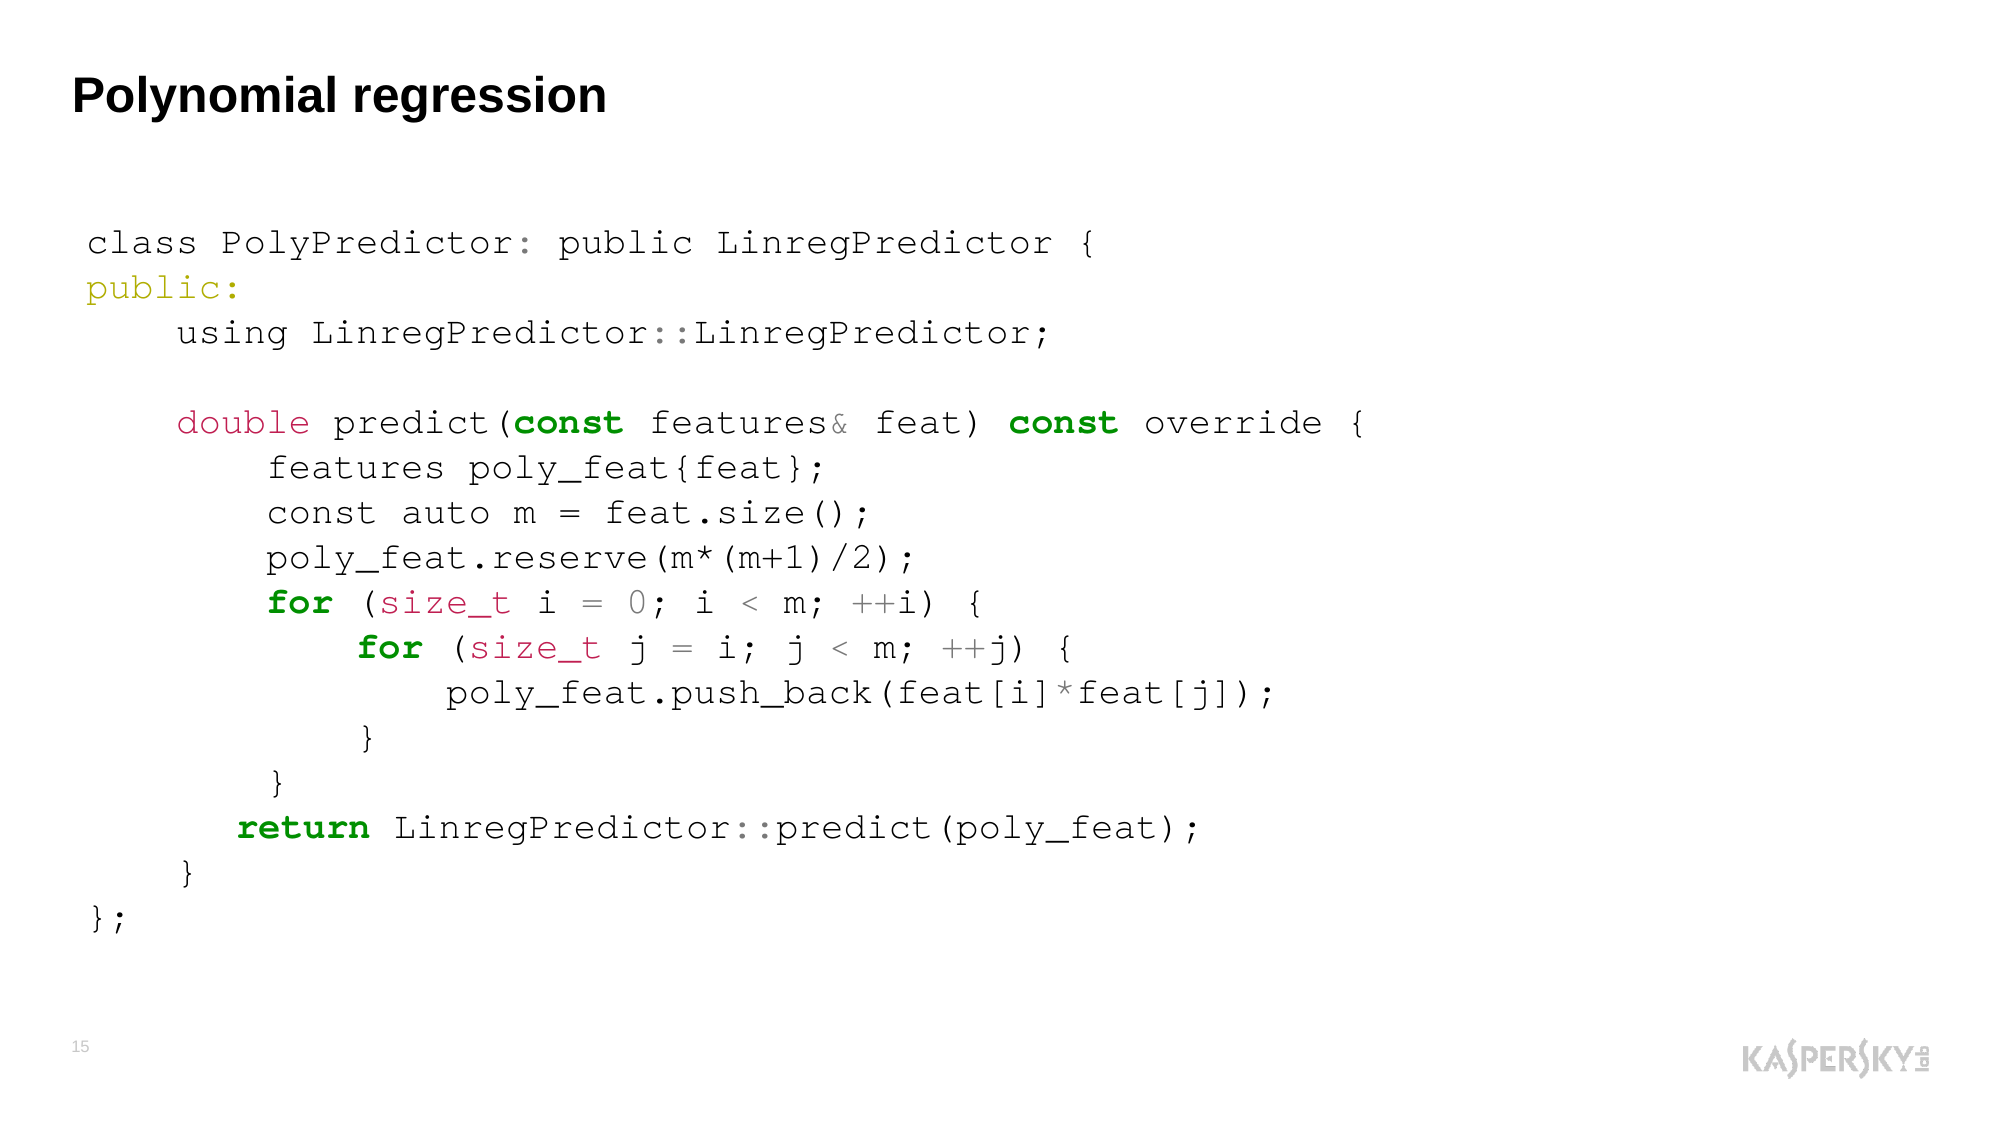

# Polynomial regression
class PolyPredictor: public LinregPredictor {
public:
    using LinregPredictor::LinregPredictor;

    double predict(const features& feat) const override {
        features poly_feat{feat};
        const auto m = feat.size();
        poly_feat.reserve(m*(m+1)/2);
        for (size_t i = 0; i < m; ++i) {
            for (size_t j = i; j < m; ++j) {
                poly_feat.push_back(feat[i]*feat[j]);
            }
        }
    	return LinregPredictor::predict(poly_feat);
    }
};
15